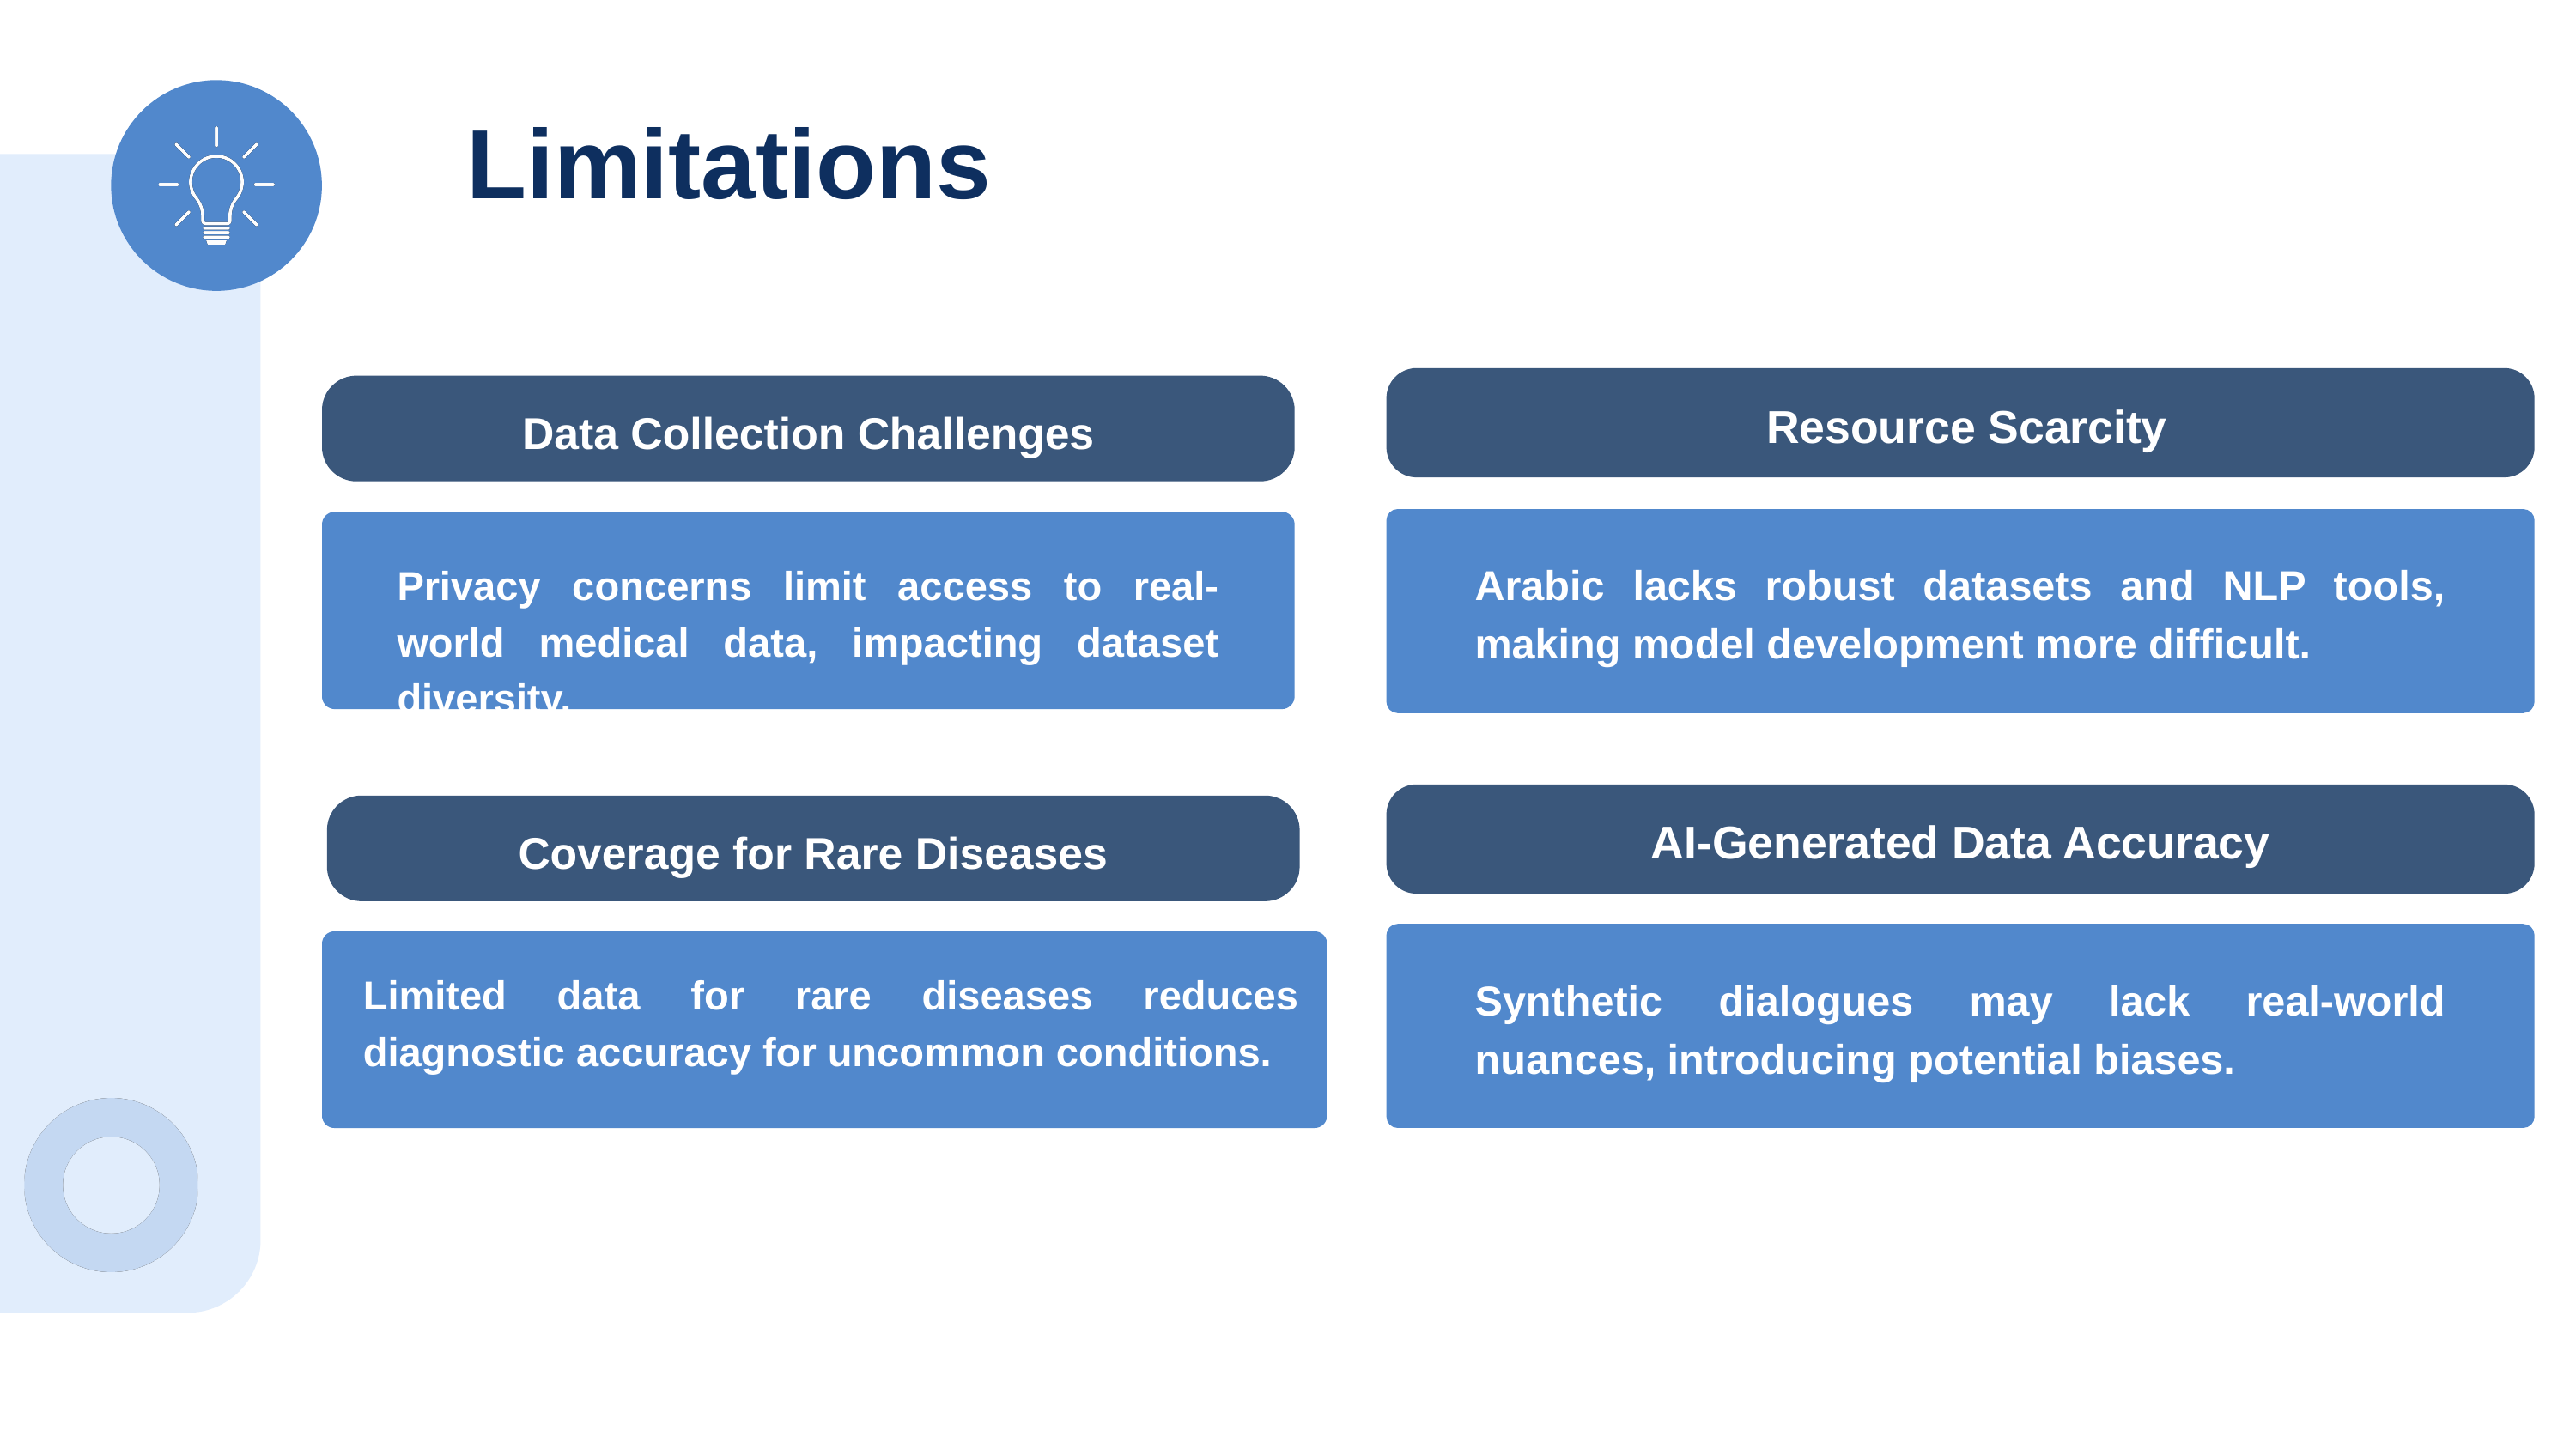

Limitations

 Resource Scarcity
Data Collection Challenges

Arabic lacks robust datasets and NLP tools, making model development more difficult.

Privacy concerns limit access to real-world medical data, impacting dataset diversity.

AI-Generated Data Accuracy
Coverage for Rare Diseases

Limited data for rare diseases reduces diagnostic accuracy for uncommon conditions.

Synthetic dialogues may lack real-world nuances, introducing potential biases.